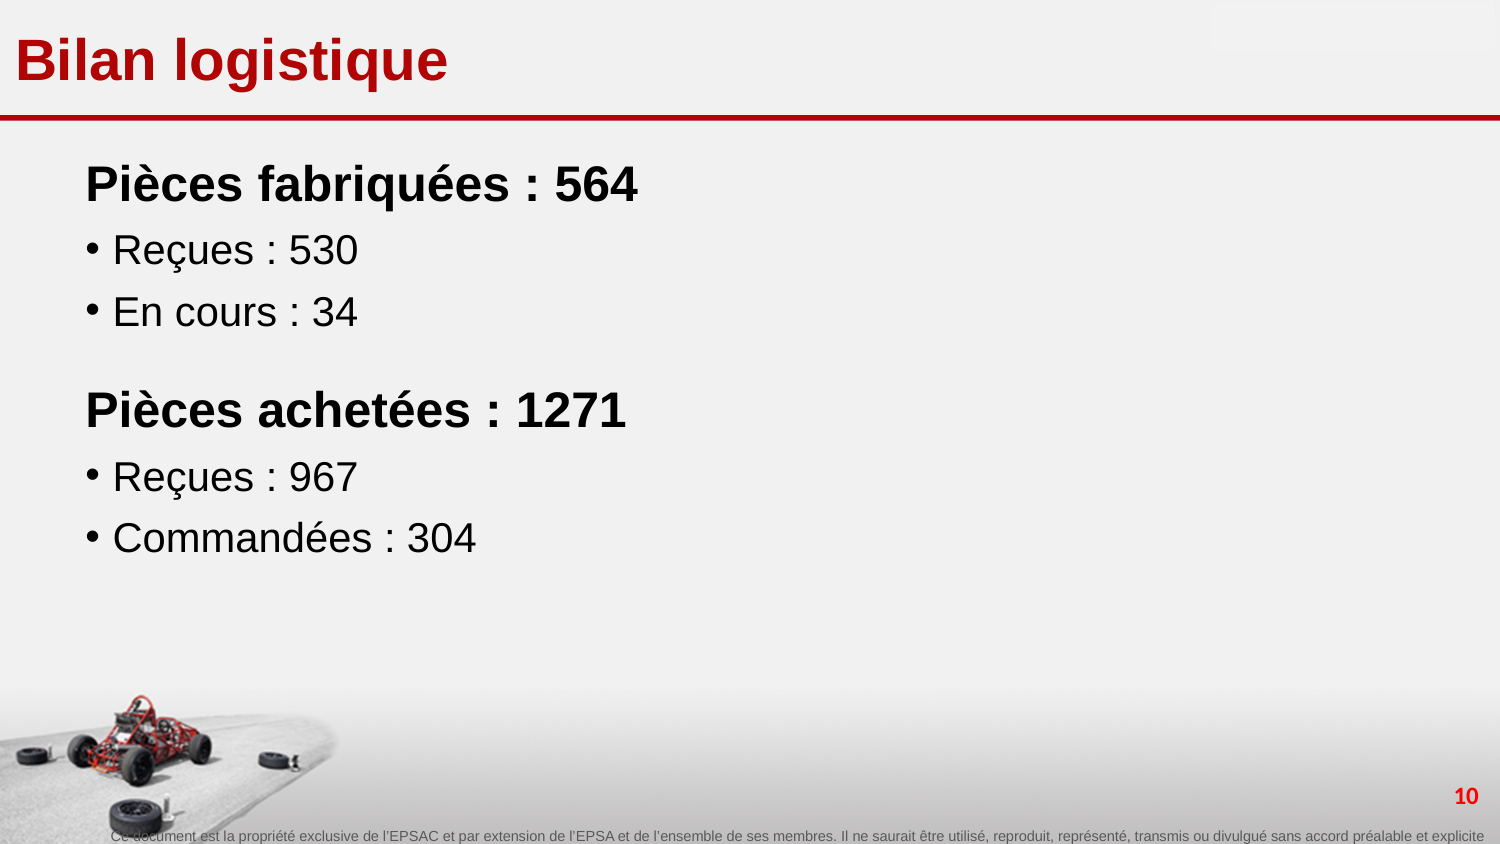

# Bilan logistique
Pièces fabriquées : 564
Reçues : 530
En cours : 34

Pièces achetées : 1271
Reçues : 967
Commandées : 304
10